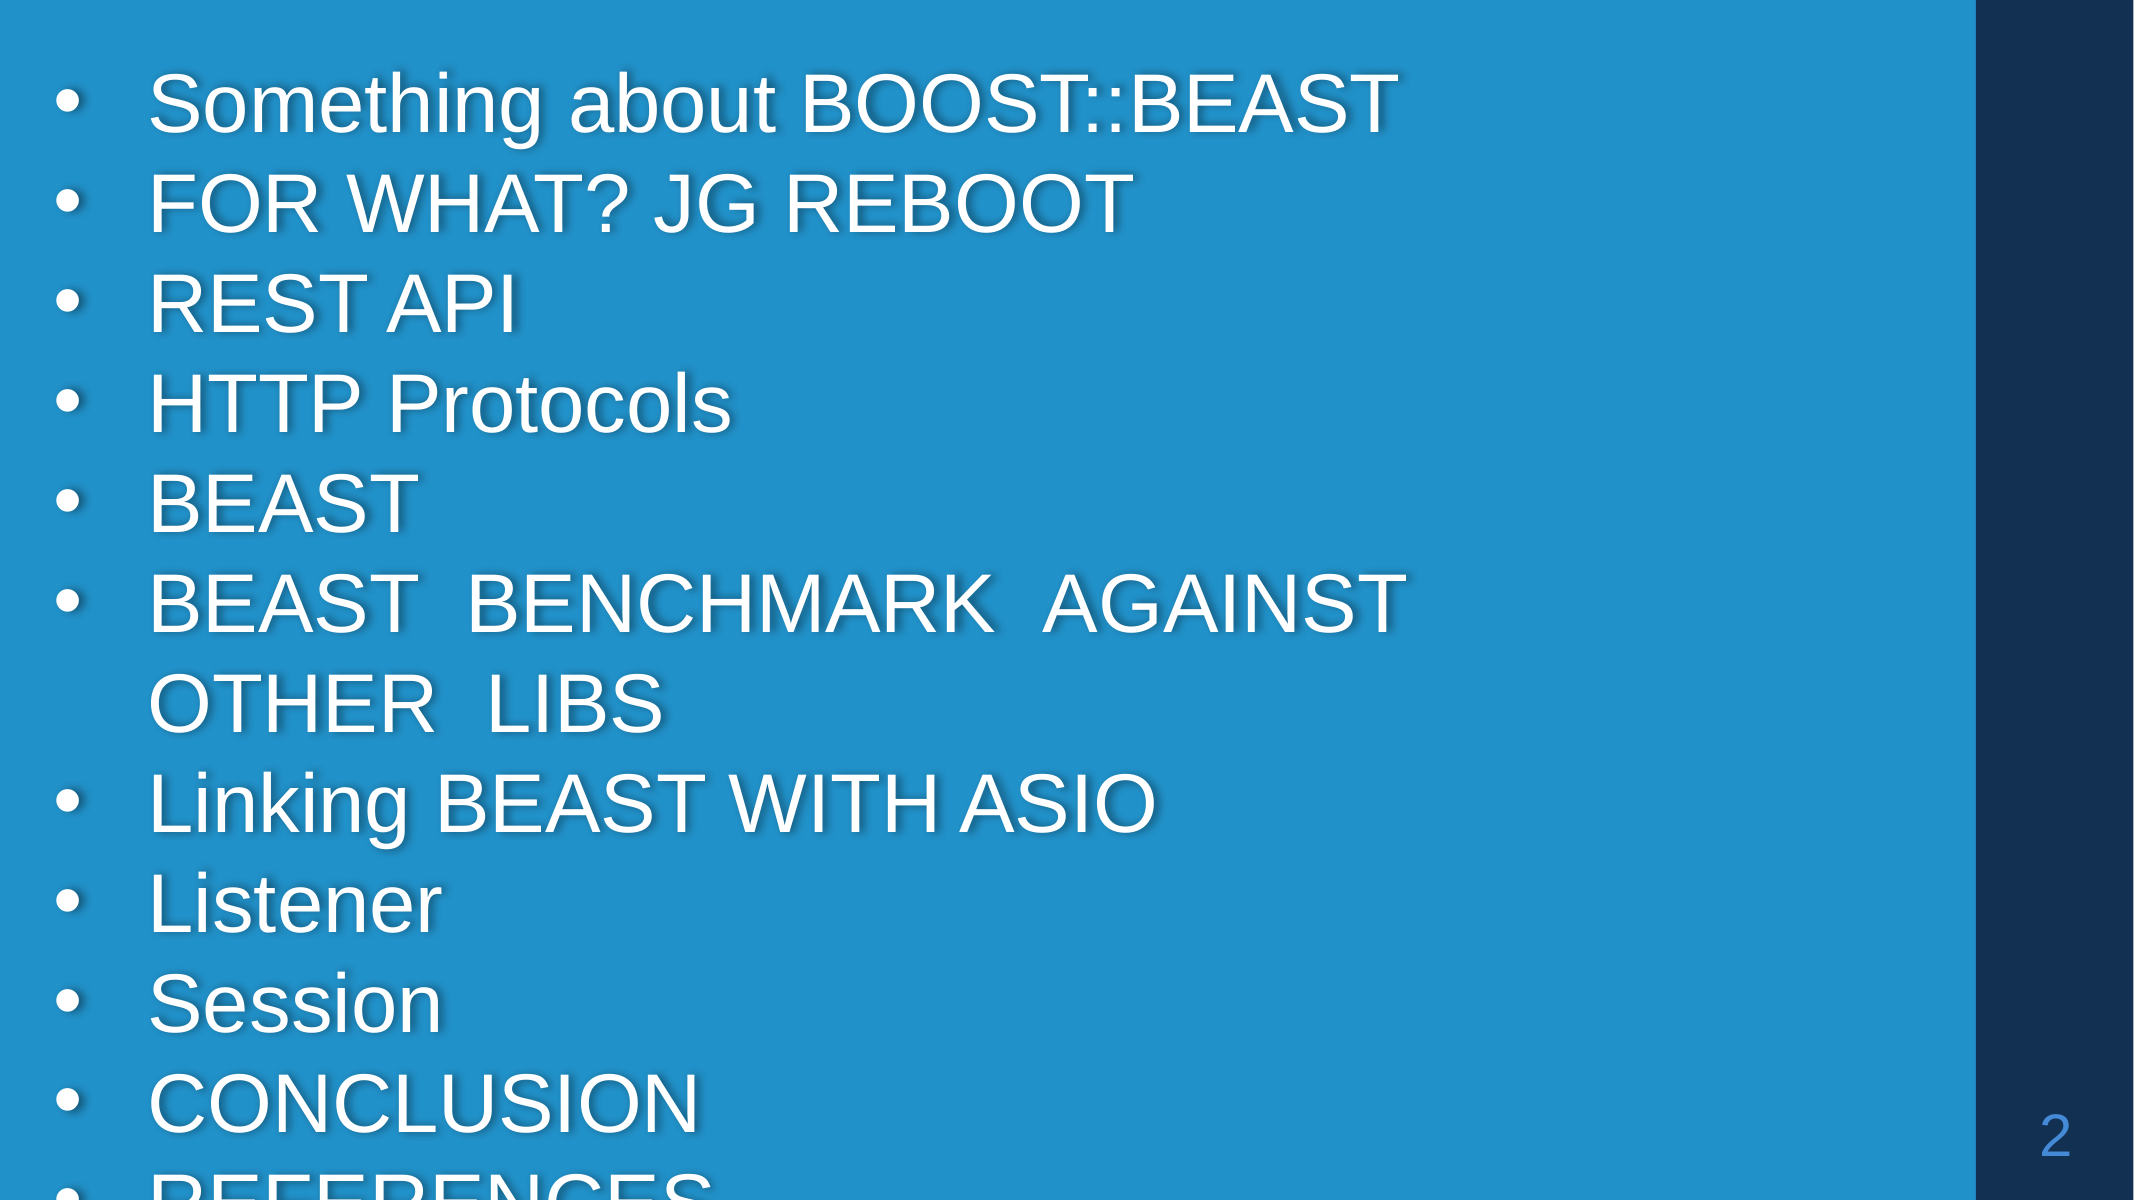

Something about BOOST::BEAST
FOR WHAT? JG REBOOT
REST API
HTTP Protocols
BEAST
BEAST  BENCHMARK  AGAINST OTHER  LIBS
Linking BEAST WITH ASIO
Listener
Session
CONCLUSION
REFERENCES
2